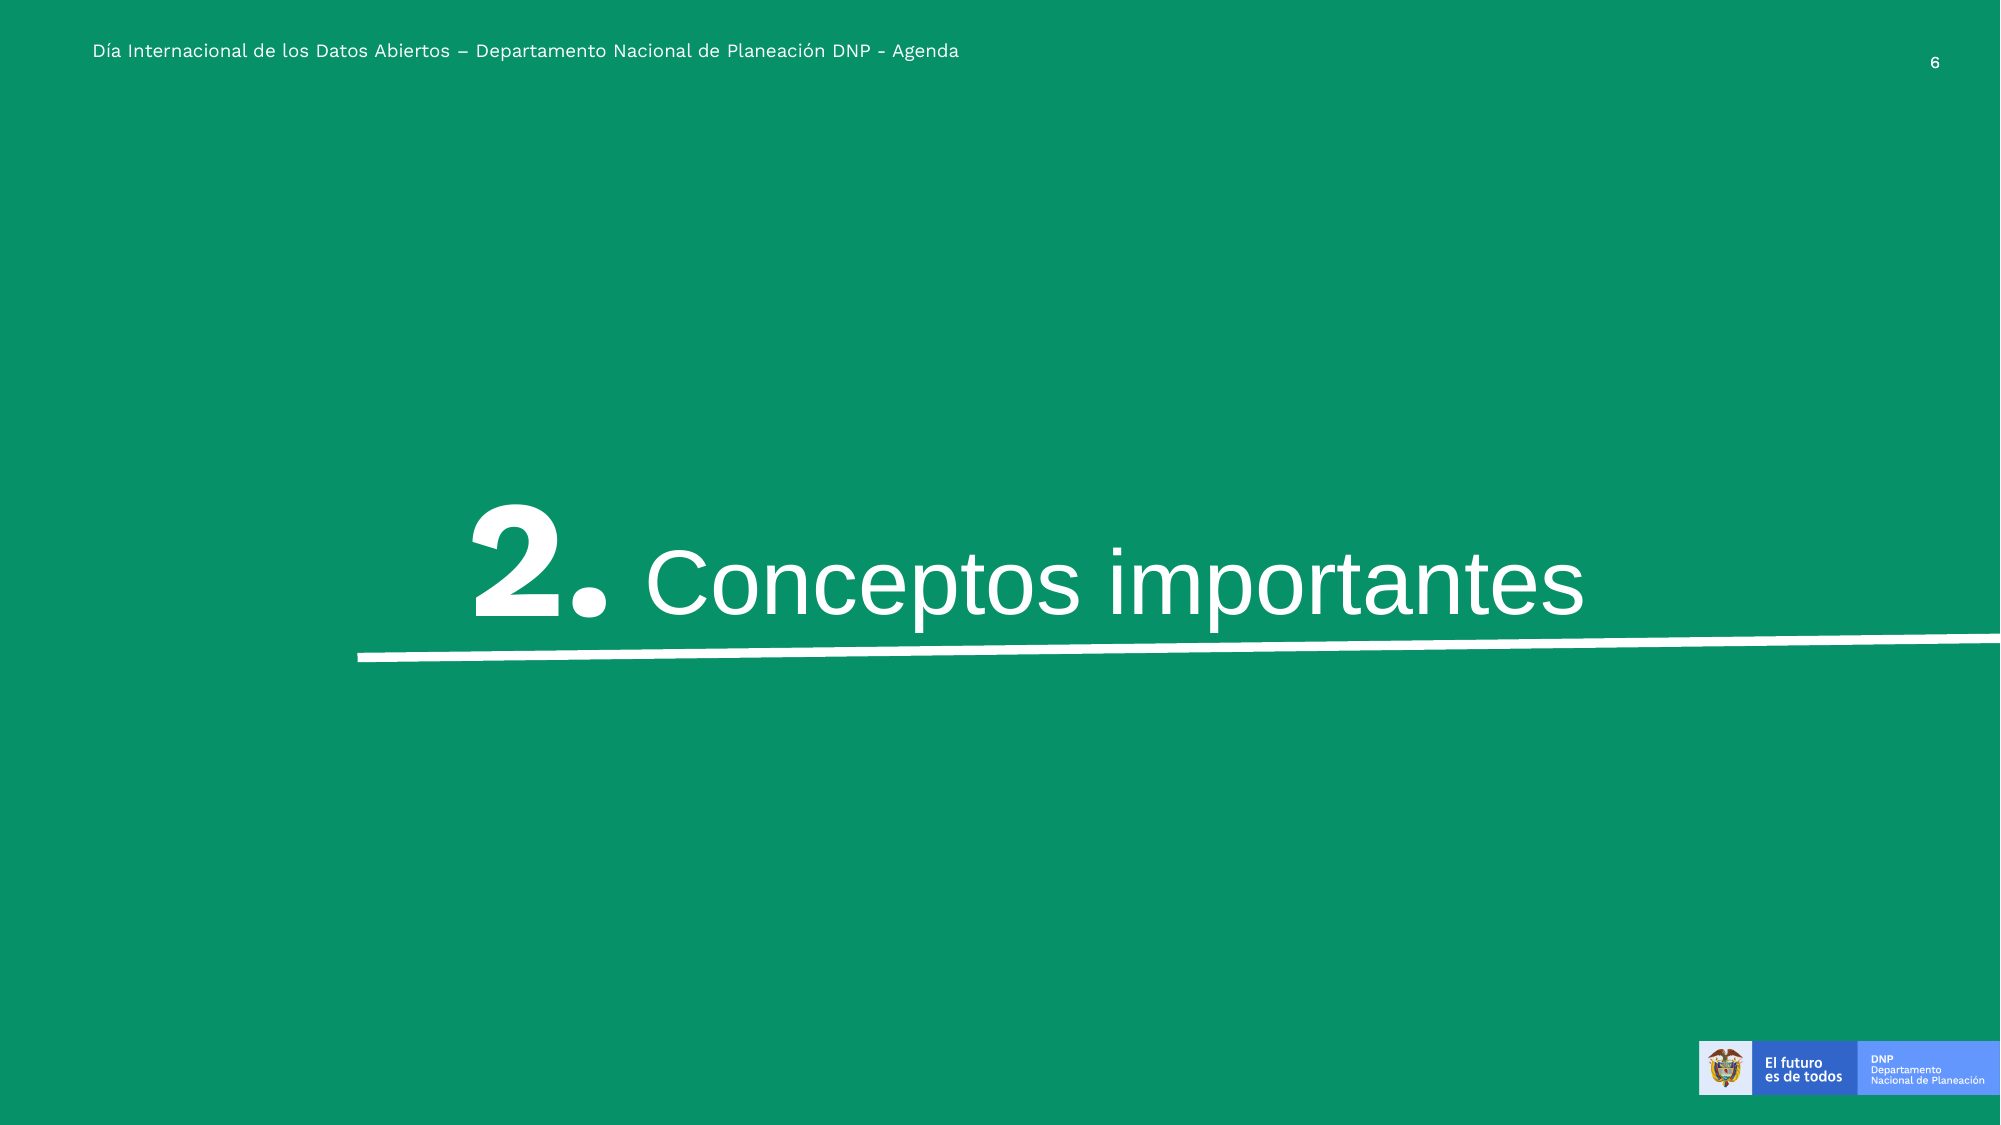

Día Internacional de los Datos Abiertos – Departamento Nacional de Planeación DNP - Agenda

2.
Conceptos importantes